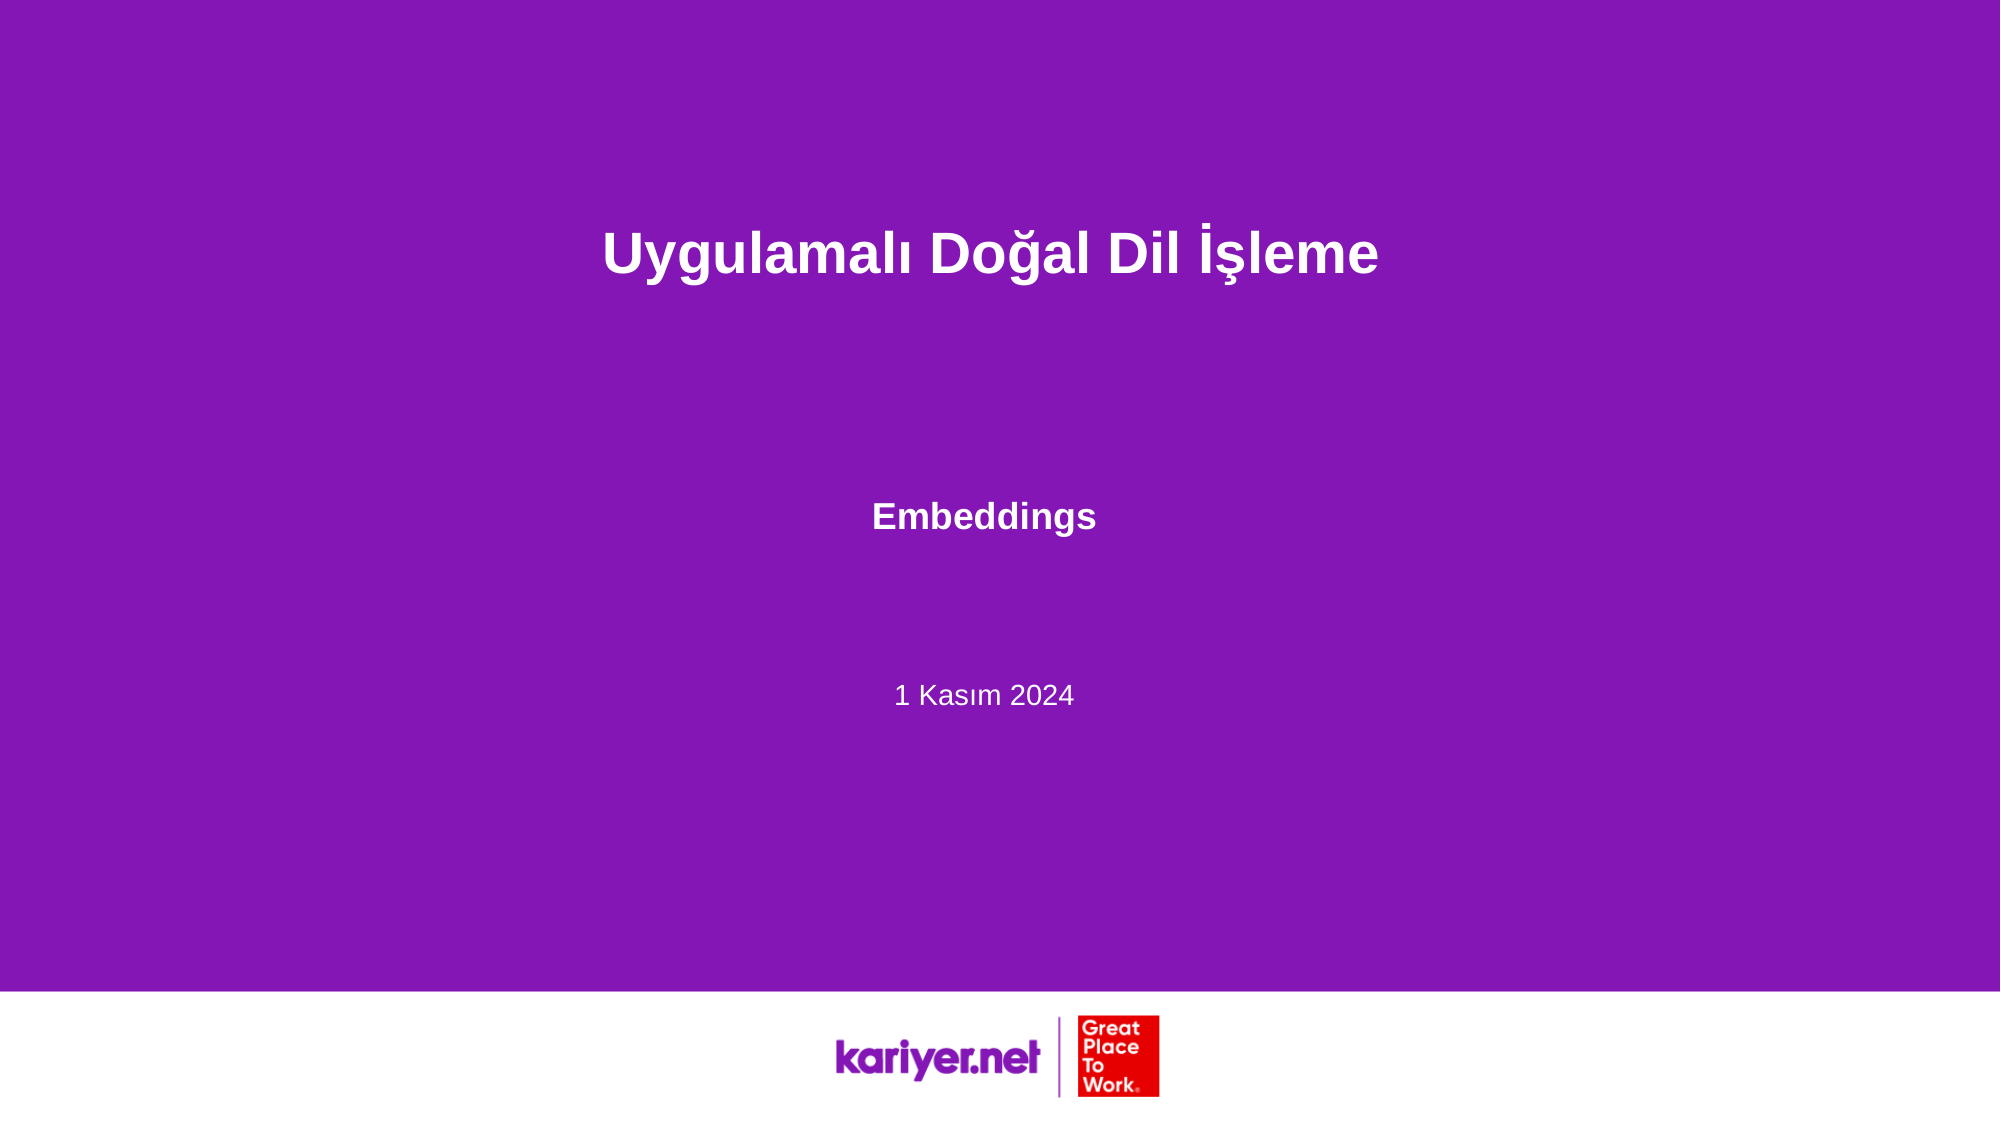

Uygulamalı Doğal Dil İşleme
Embeddings

1 Kasım 2024